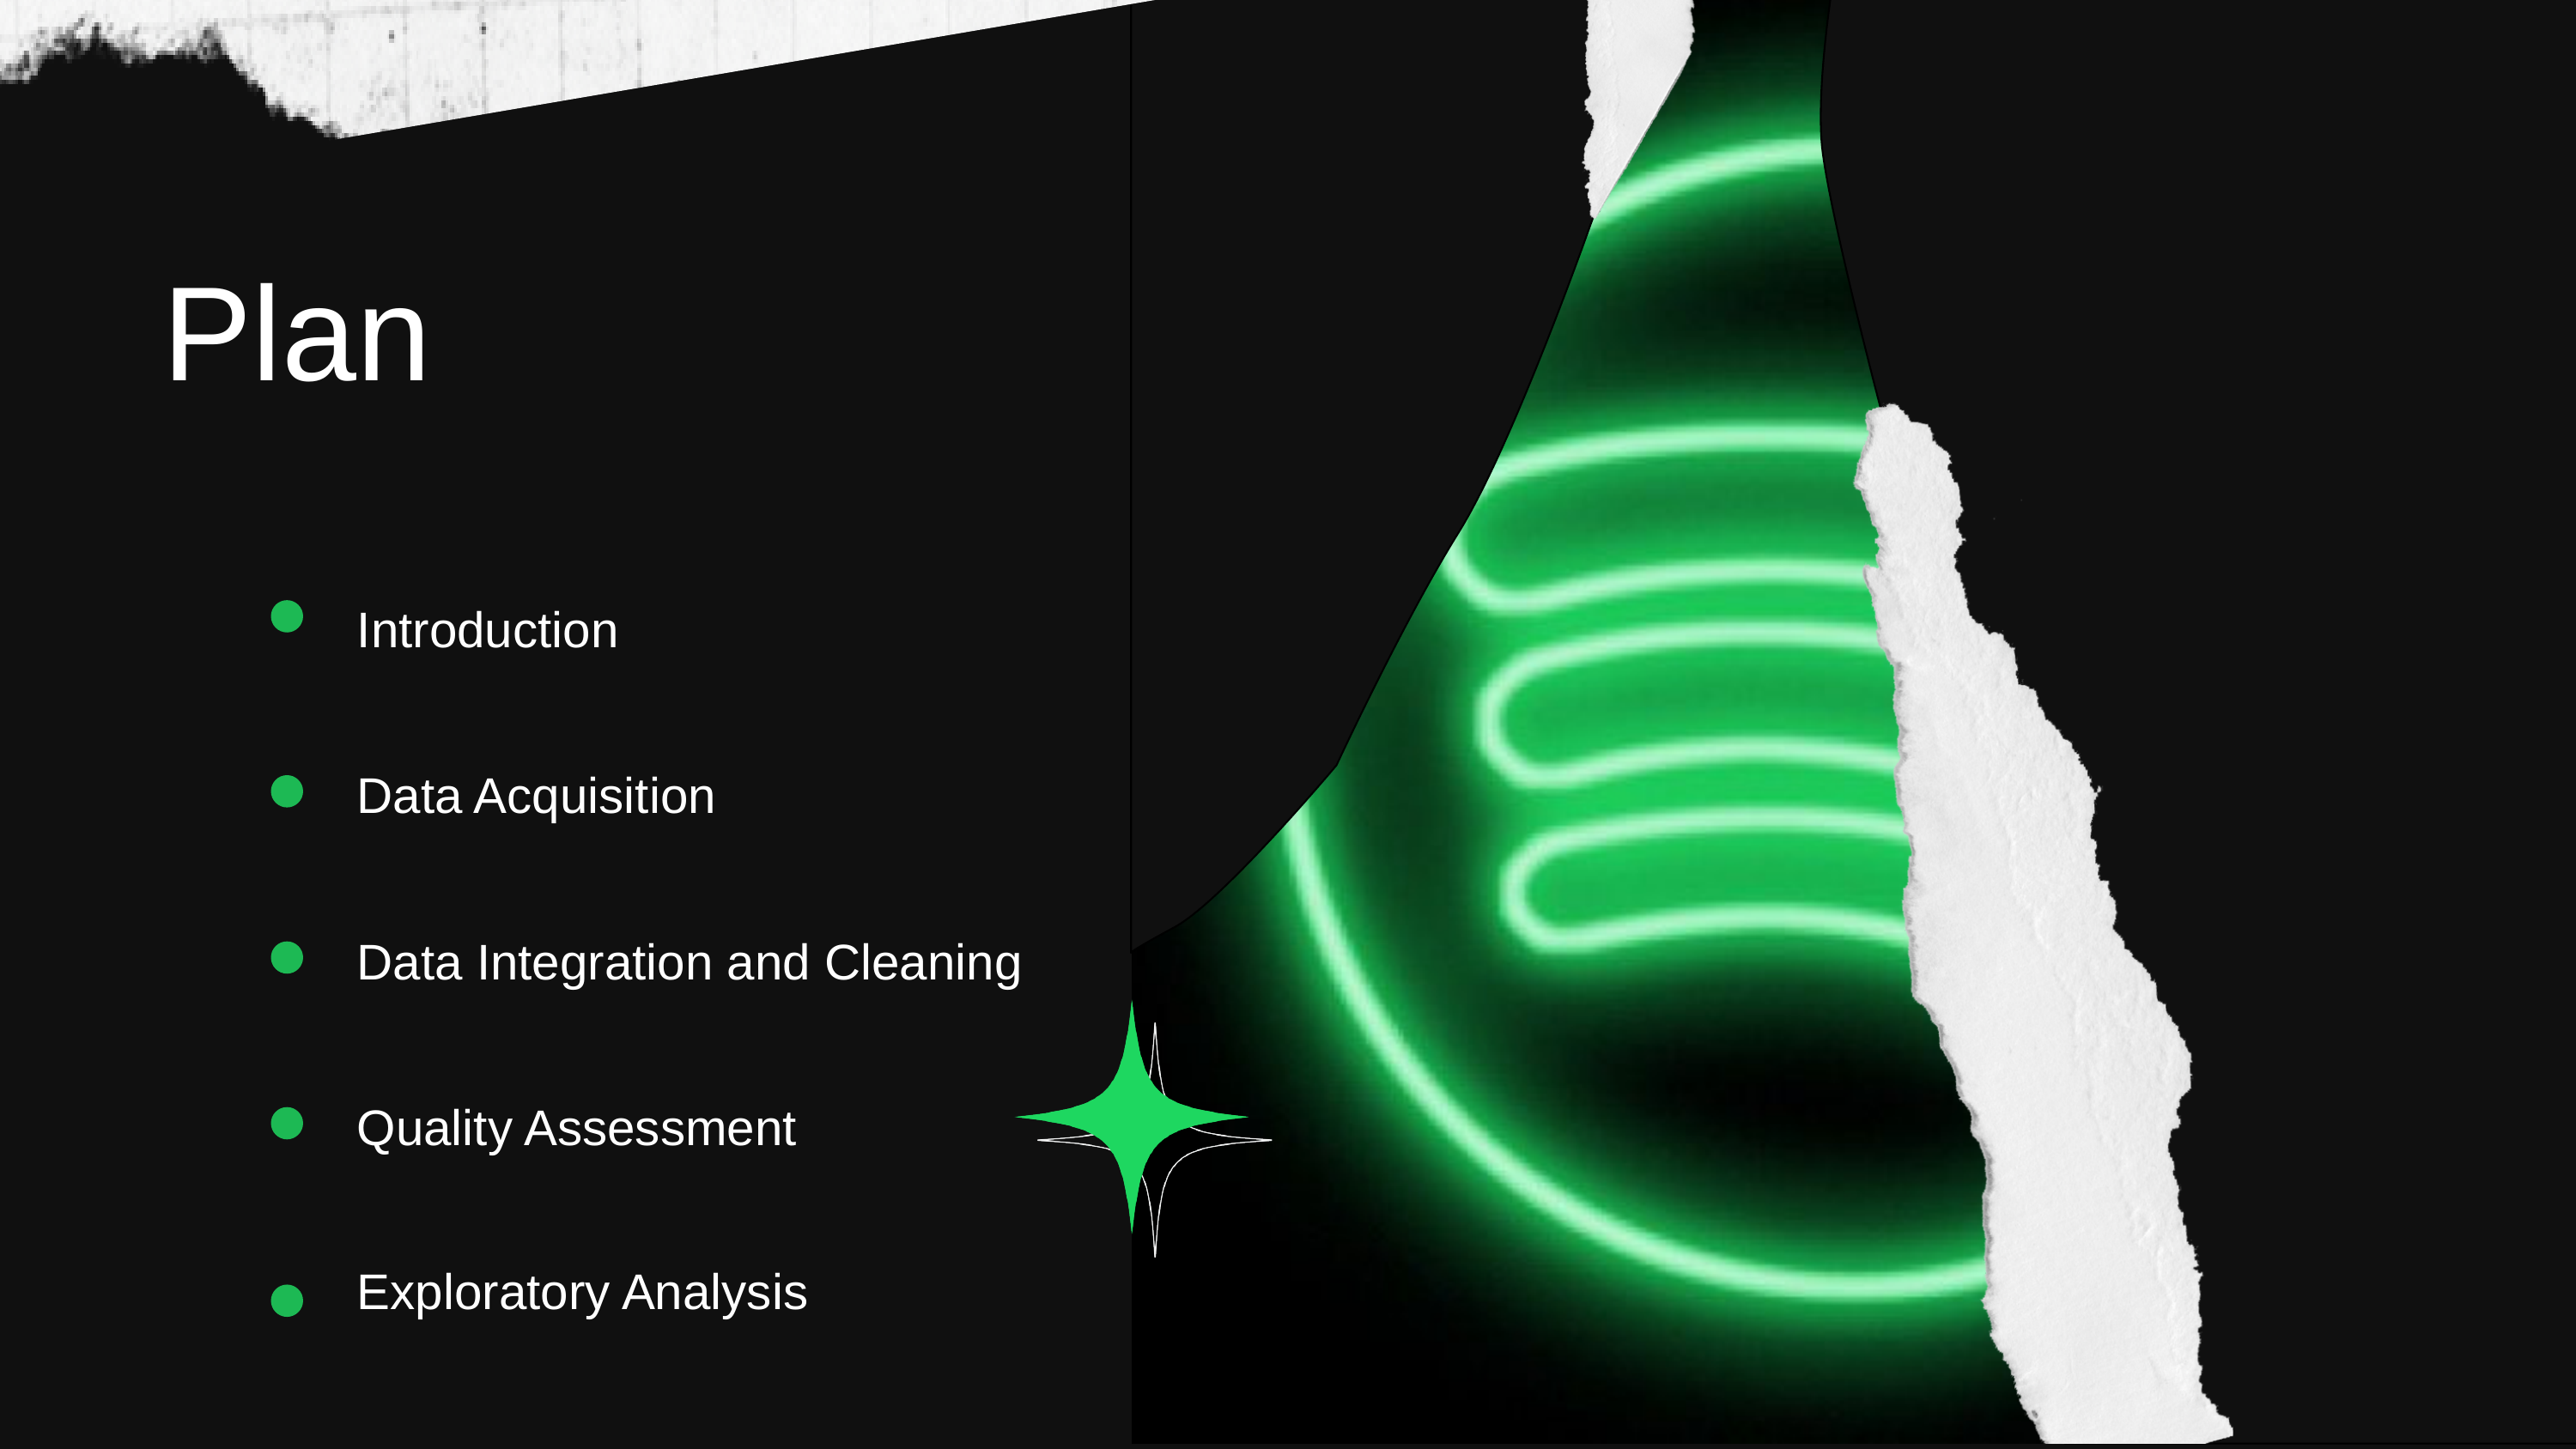

Plan
Introduction

Data Acquisition

Data Integration and Cleaning

Quality Assessment

Exploratory Analysis